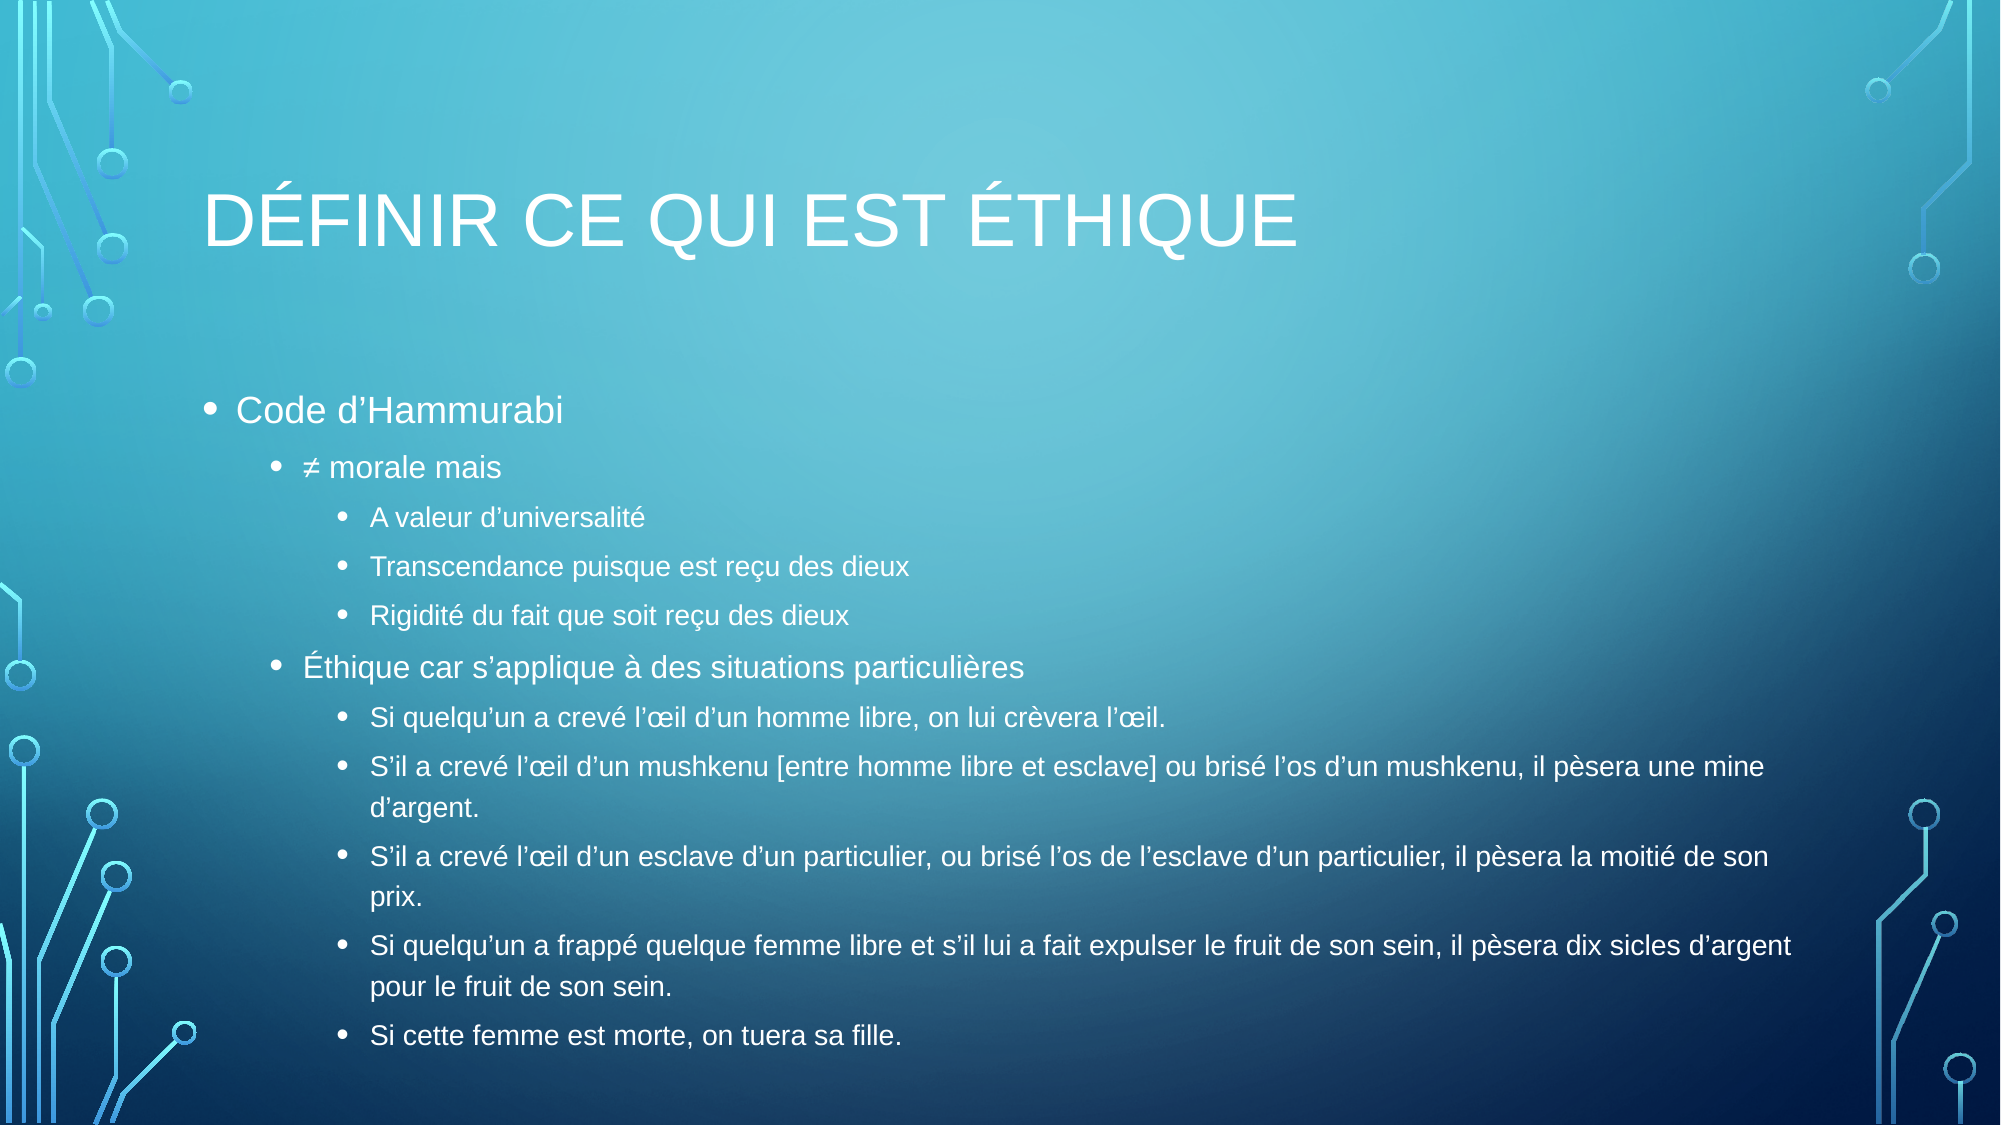

# Définir ce qui est éthique
Code d’Hammurabi
≠ morale mais
A valeur d’universalité
Transcendance puisque est reçu des dieux
Rigidité du fait que soit reçu des dieux
Éthique car s’applique à des situations particulières
Si quelqu’un a crevé l’œil d’un homme libre, on lui crèvera l’œil.
S’il a crevé l’œil d’un mushkenu [entre homme libre et esclave] ou brisé l’os d’un mushkenu, il pèsera une mine d’argent.
S’il a crevé l’œil d’un esclave d’un particulier, ou brisé l’os de l’esclave d’un particulier, il pèsera la moitié de son prix.
Si quelqu’un a frappé quelque femme libre et s’il lui a fait expulser le fruit de son sein, il pèsera dix sicles d’argent pour le fruit de son sein.
Si cette femme est morte, on tuera sa fille.